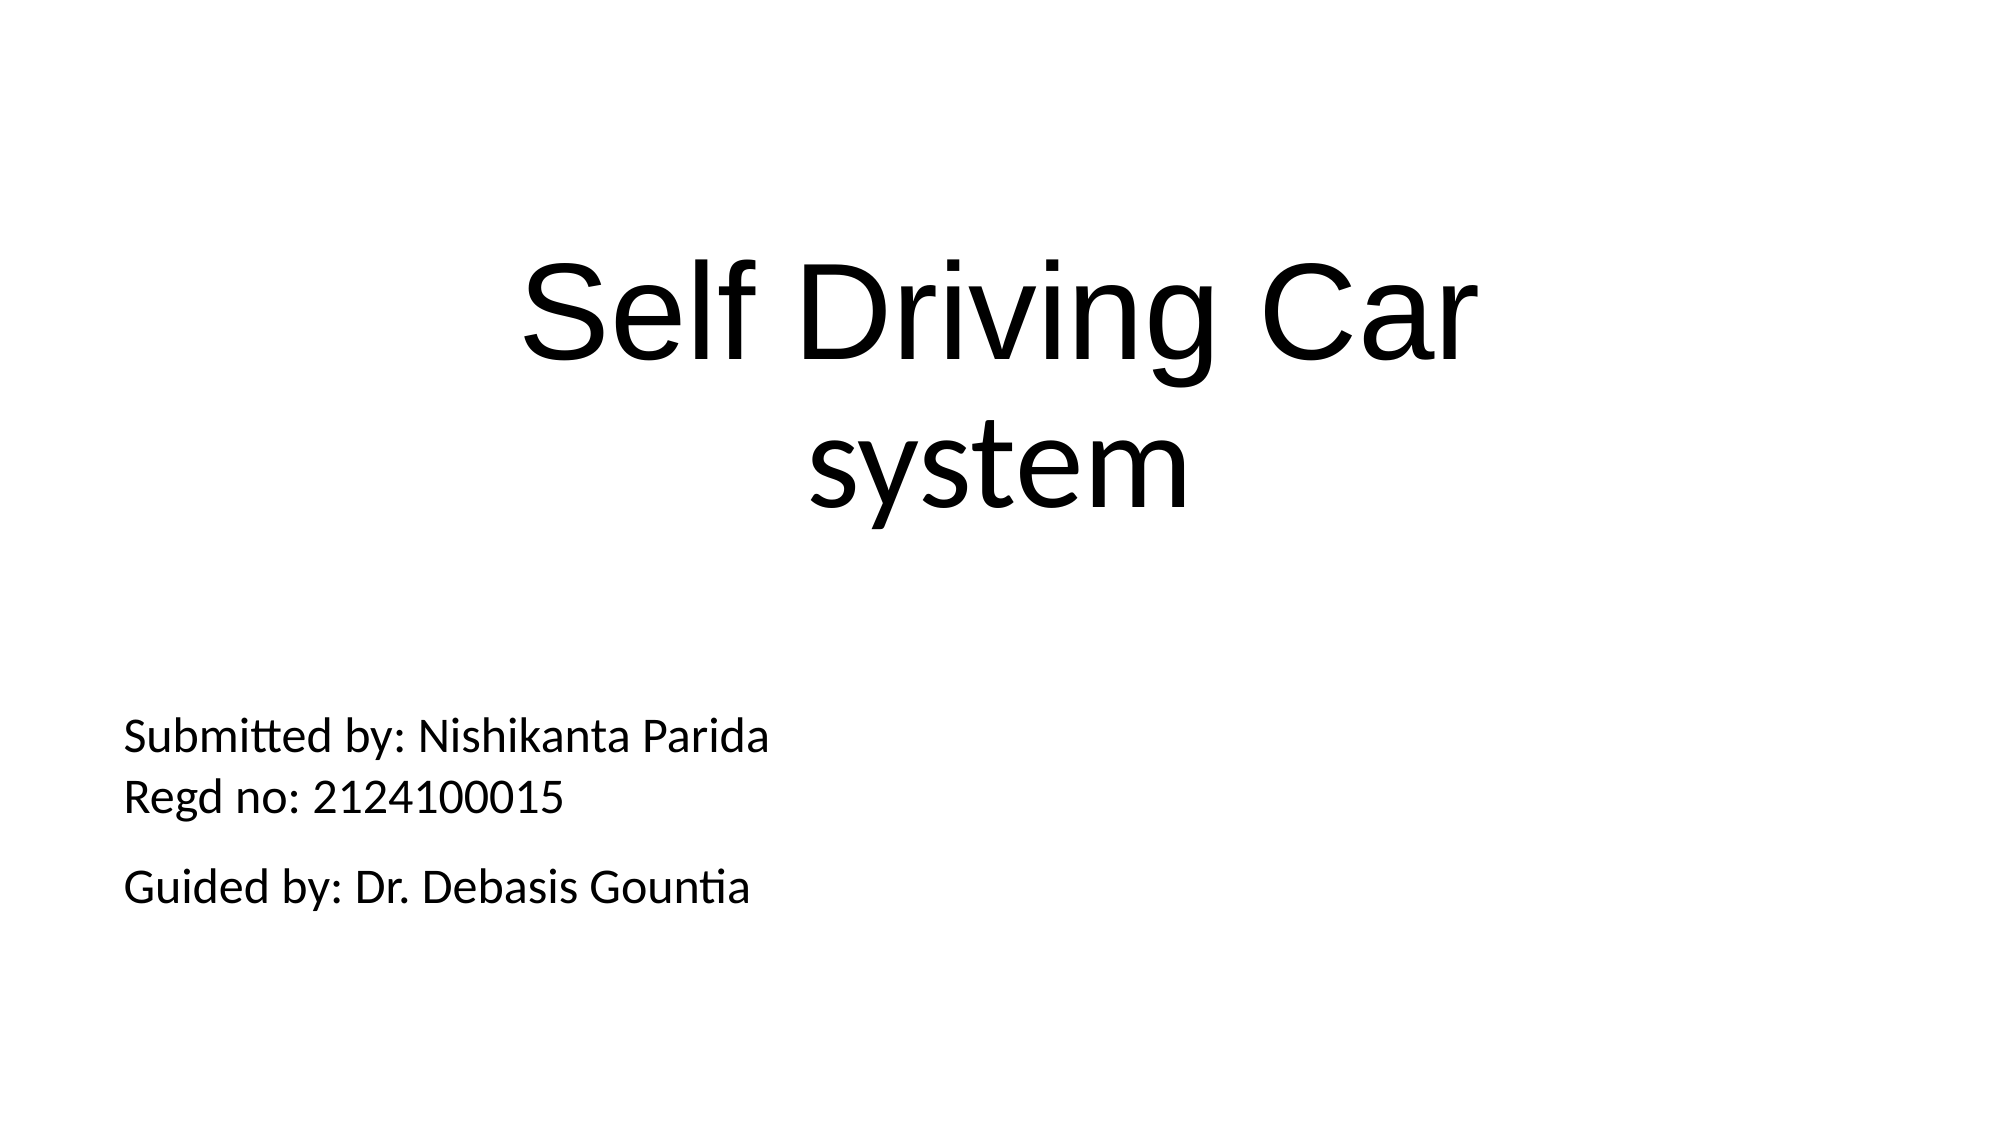

# Self Driving Car system
Submitted by: Nishikanta Parida
Regd no: 2124100015
Guided by: Dr. Debasis Gountia